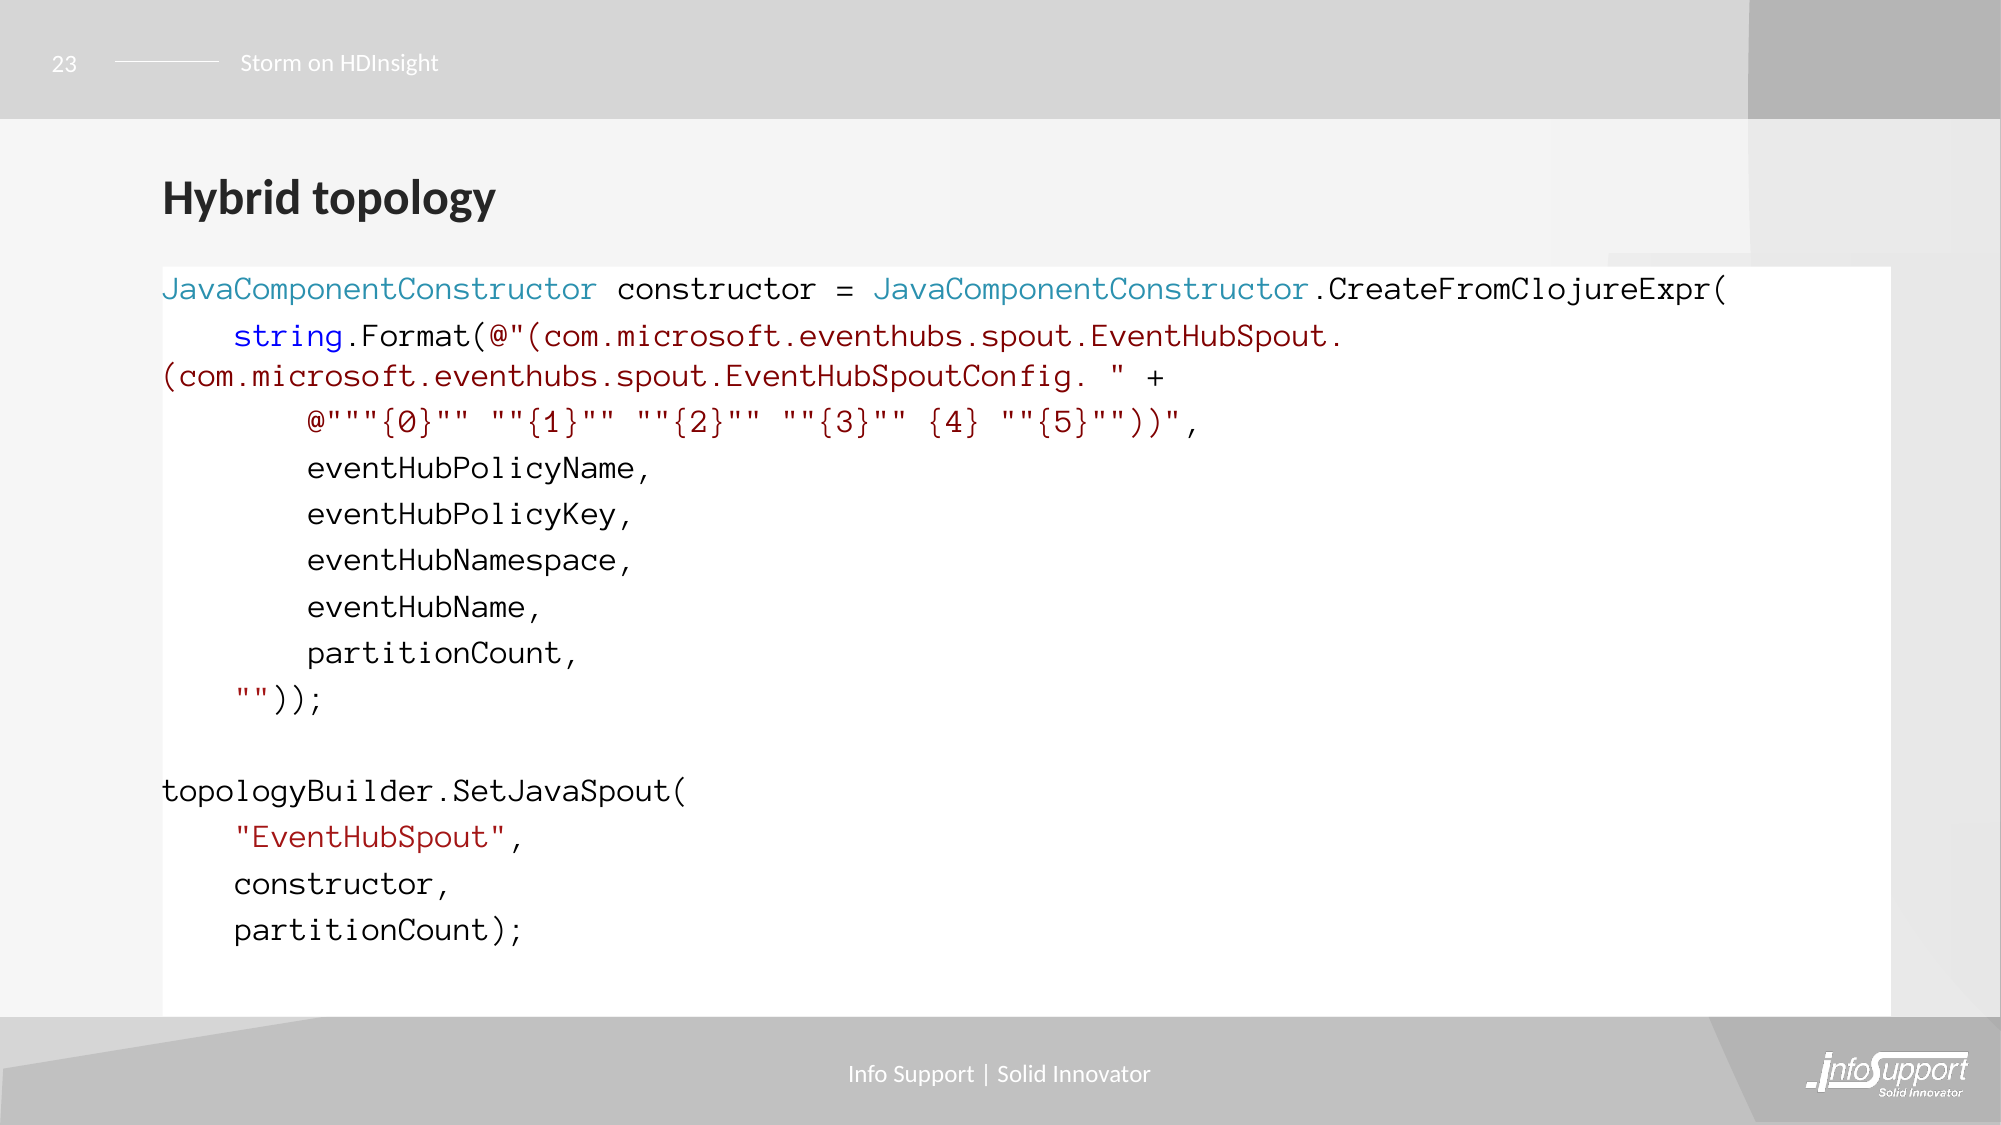

23
Storm on HDInsight
# Hybrid topology
JavaComponentConstructor constructor = JavaComponentConstructor.CreateFromClojureExpr(
    string.Format(@"(com.microsoft.eventhubs.spout.EventHubSpout. (com.microsoft.eventhubs.spout.EventHubSpoutConfig. " +
        @"""{0}"" ""{1}"" ""{2}"" ""{3}"" {4} ""{5}""))",
        eventHubPolicyName,
        eventHubPolicyKey,
        eventHubNamespace,
        eventHubName,
        partitionCount,
    ""));

topologyBuilder.SetJavaSpout(
    "EventHubSpout",
    constructor,
    partitionCount);
Info Support | Solid Innovator